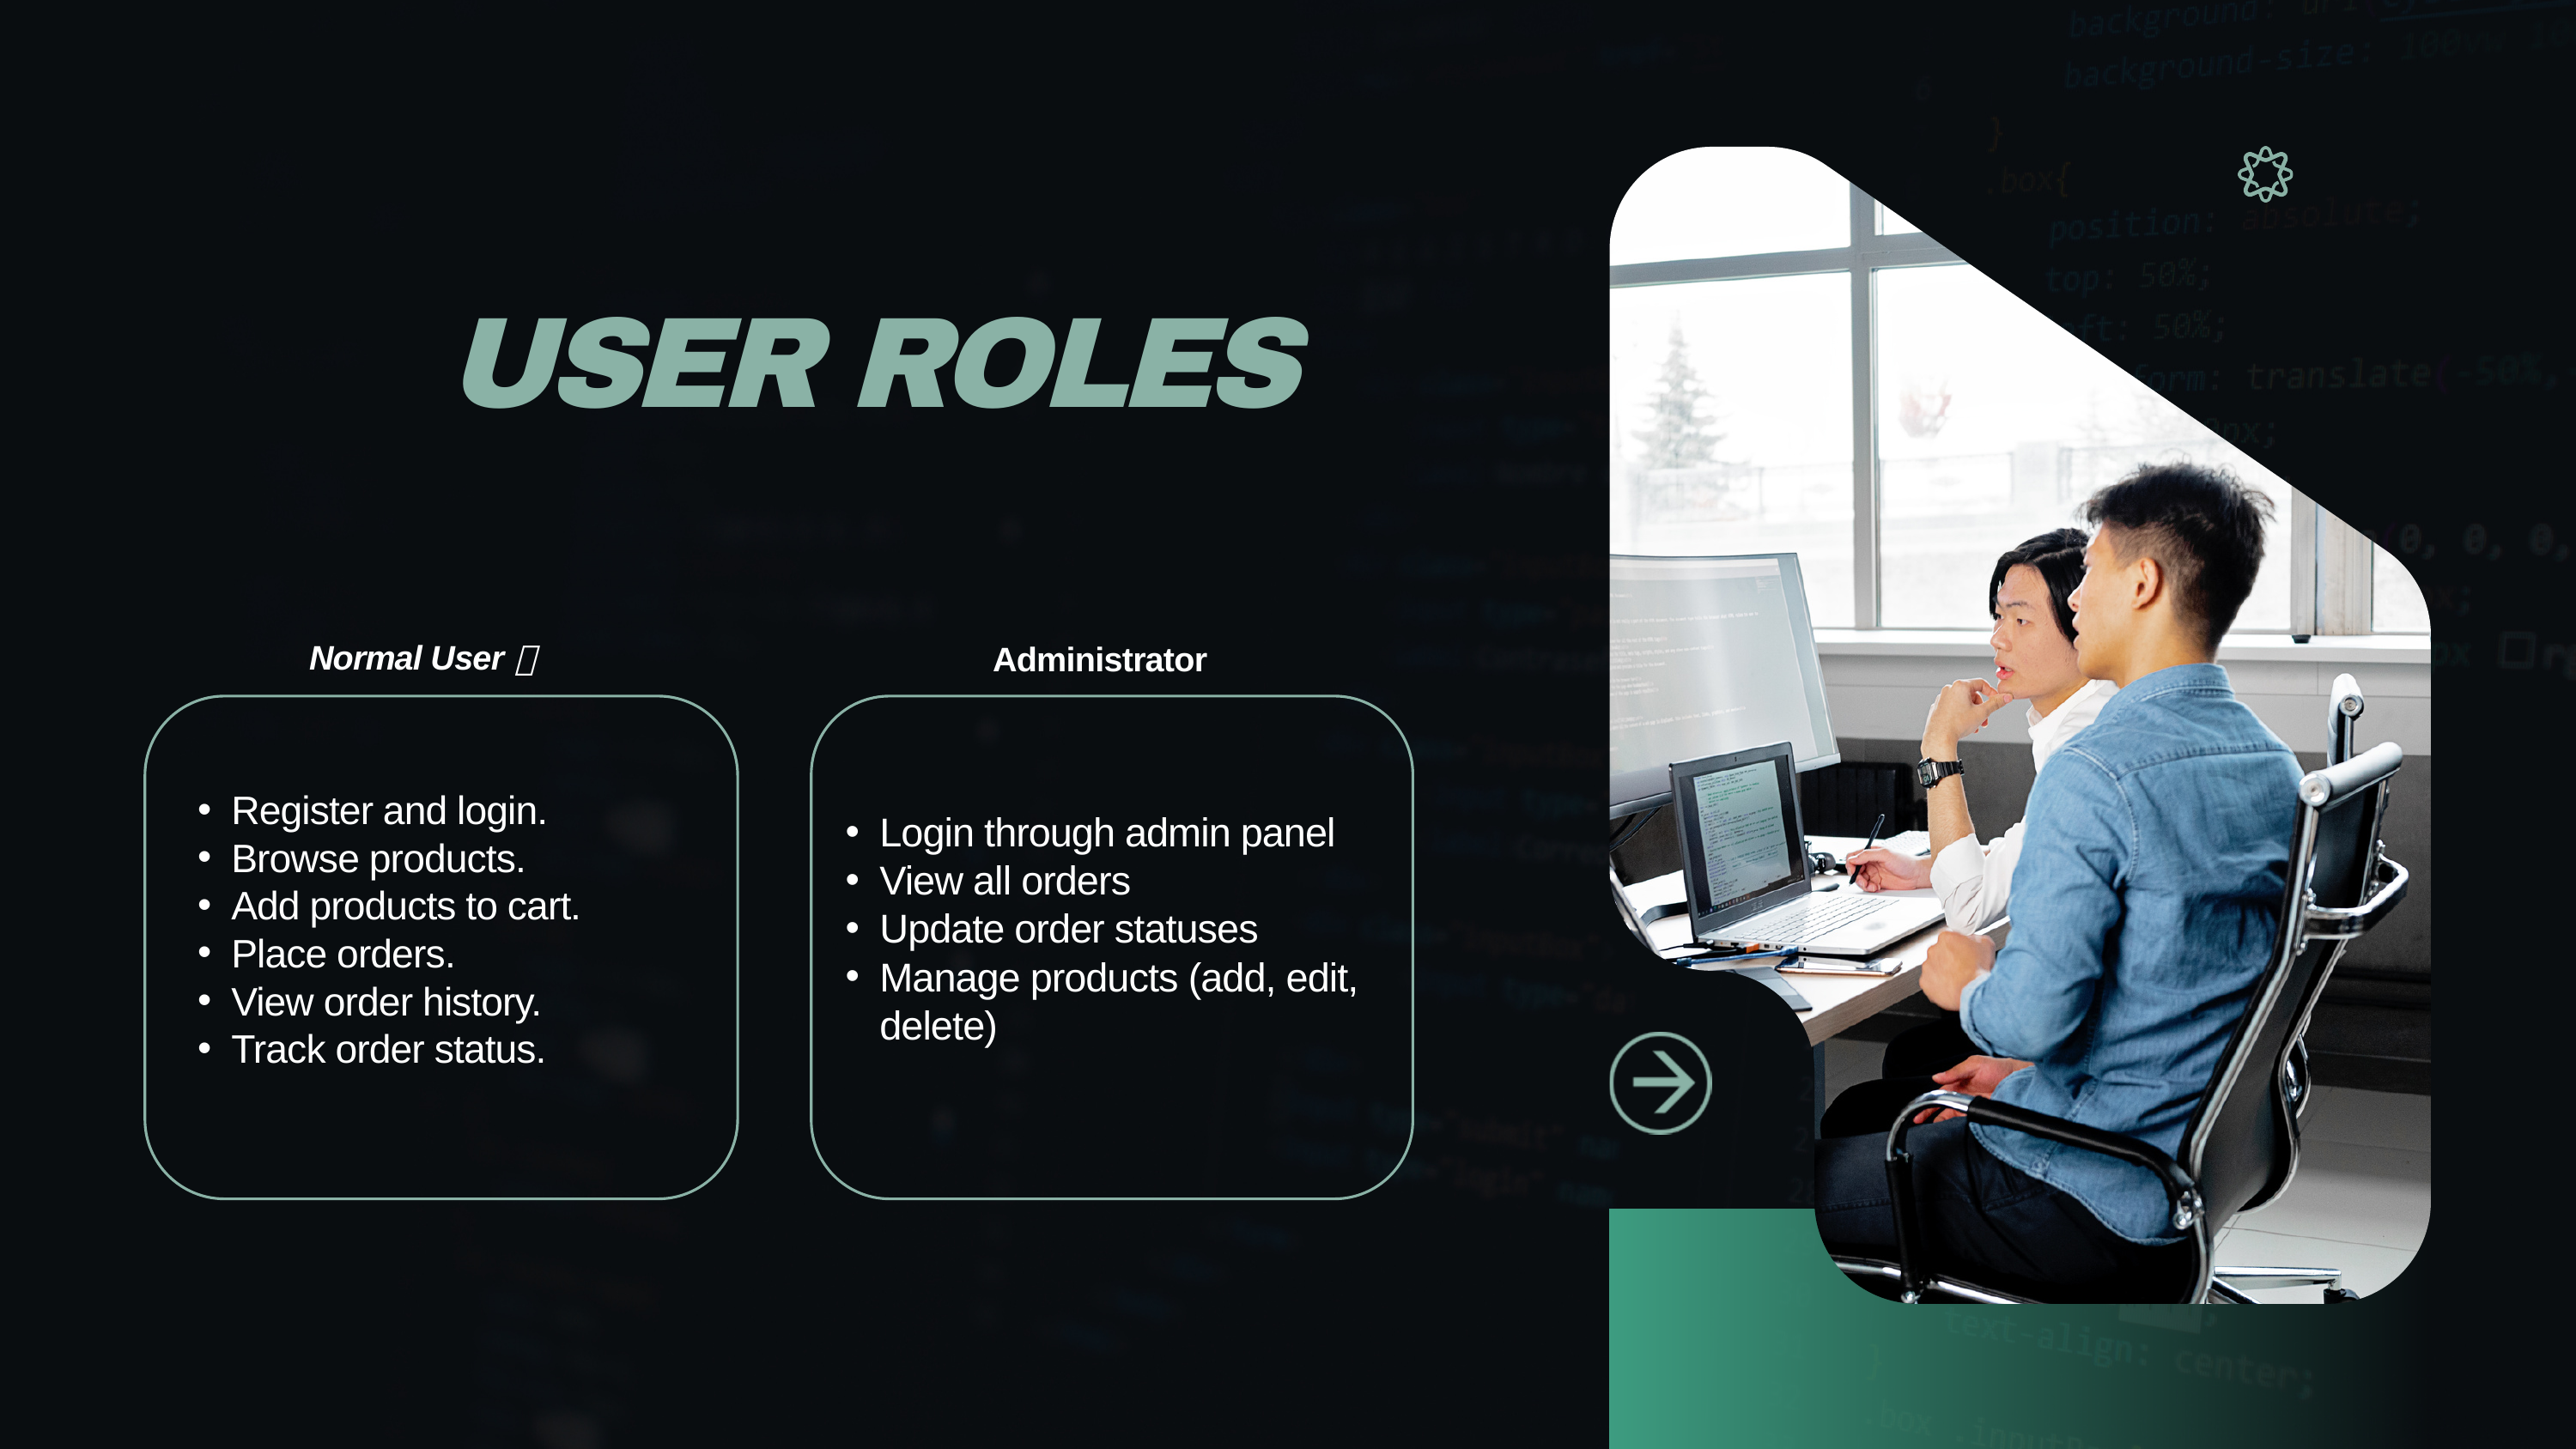

USER ROLES
👤 Normal User

👨‍💼 Administrator

Register and login.
Browse products.
Add products to cart.
Place orders.
View order history.
Track order status.

Login through admin panel
View all orders
Update order statuses
Manage products (add, edit, delete)